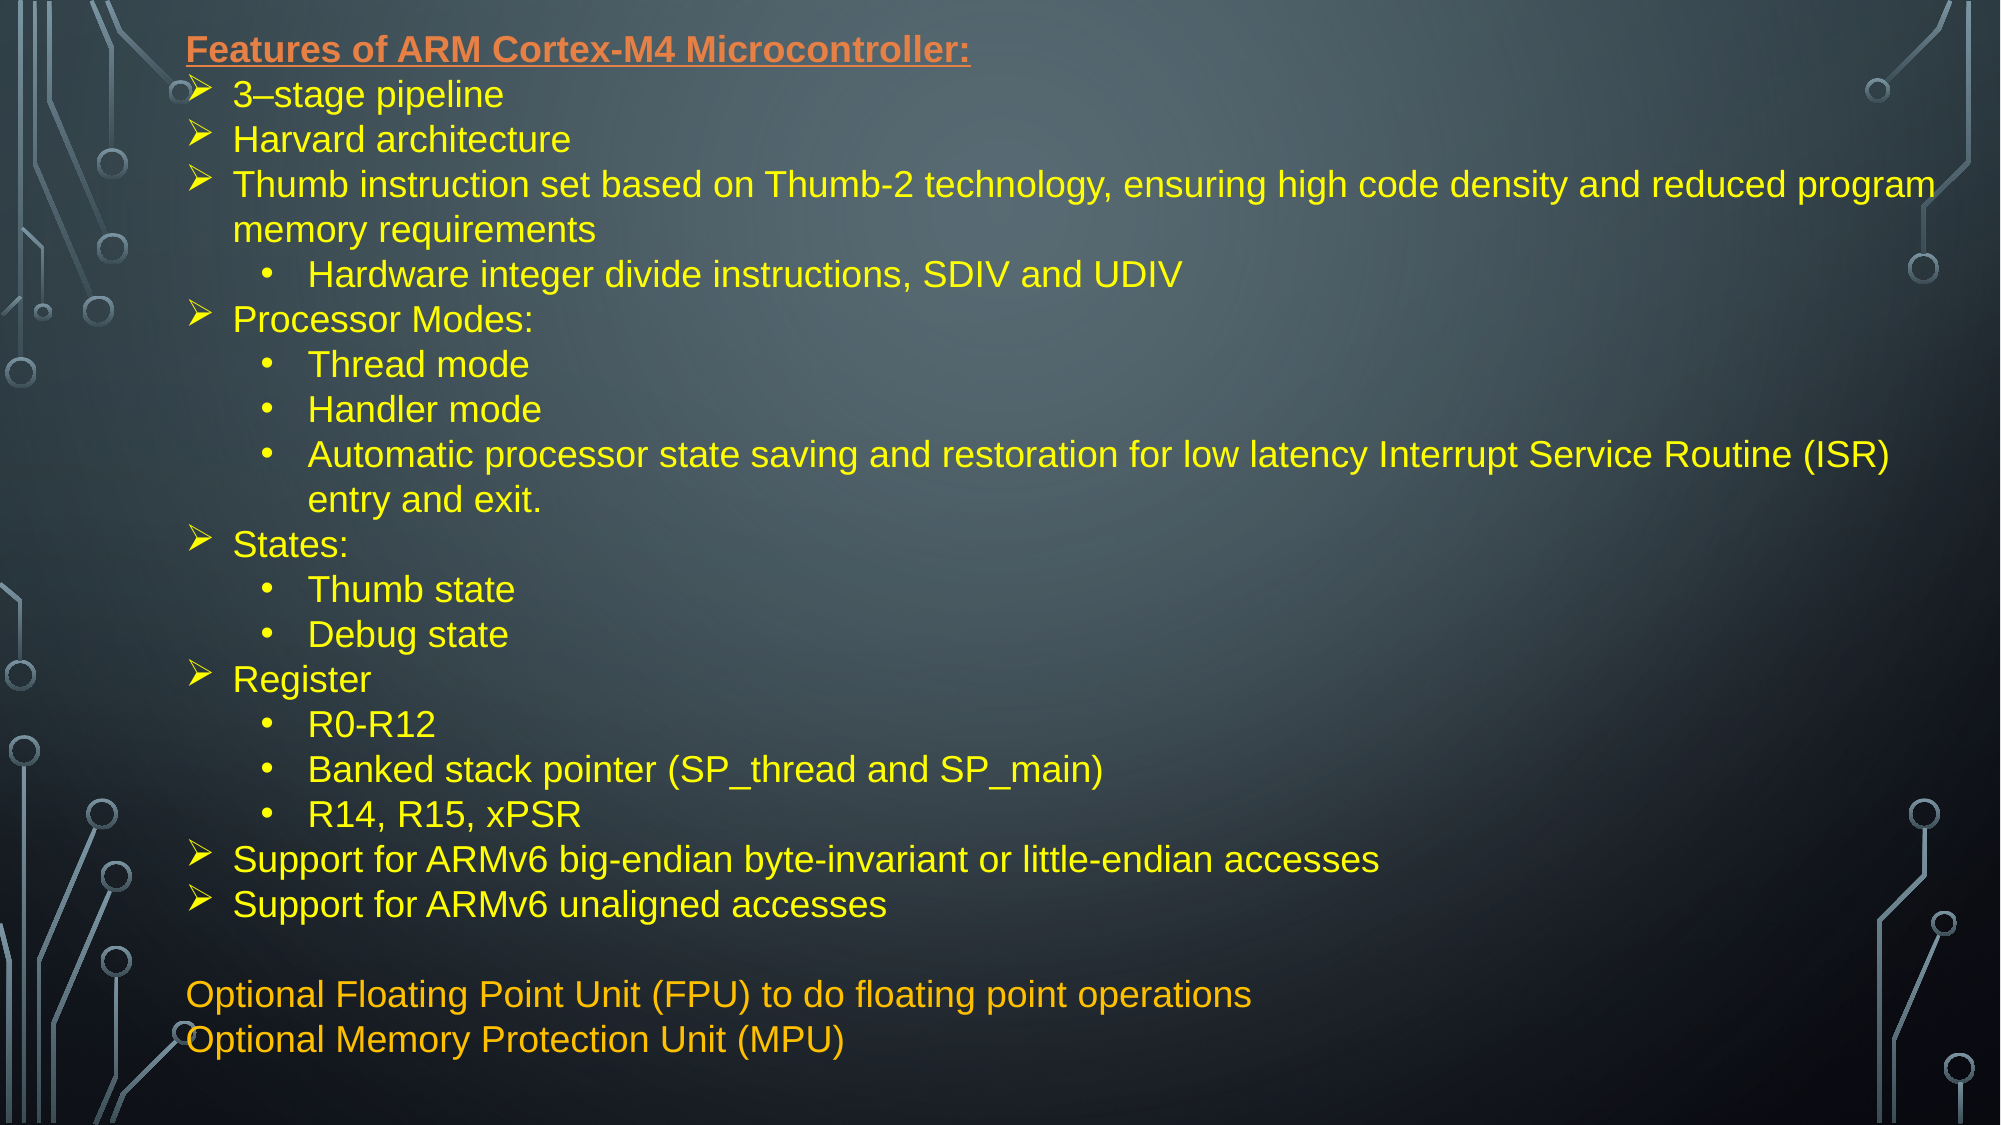

Features of ARM Cortex-M4 Microcontroller:
3–stage pipeline
Harvard architecture
Thumb instruction set based on Thumb-2 technology, ensuring high code density and reduced program memory requirements
Hardware integer divide instructions, SDIV and UDIV
Processor Modes:
Thread mode
Handler mode
Automatic processor state saving and restoration for low latency Interrupt Service Routine (ISR) entry and exit.
States:
Thumb state
Debug state
Register
R0-R12
Banked stack pointer (SP_thread and SP_main)
R14, R15, xPSR
Support for ARMv6 big-endian byte-invariant or little-endian accesses
Support for ARMv6 unaligned accesses

Optional Floating Point Unit (FPU) to do floating point operations
Optional Memory Protection Unit (MPU)